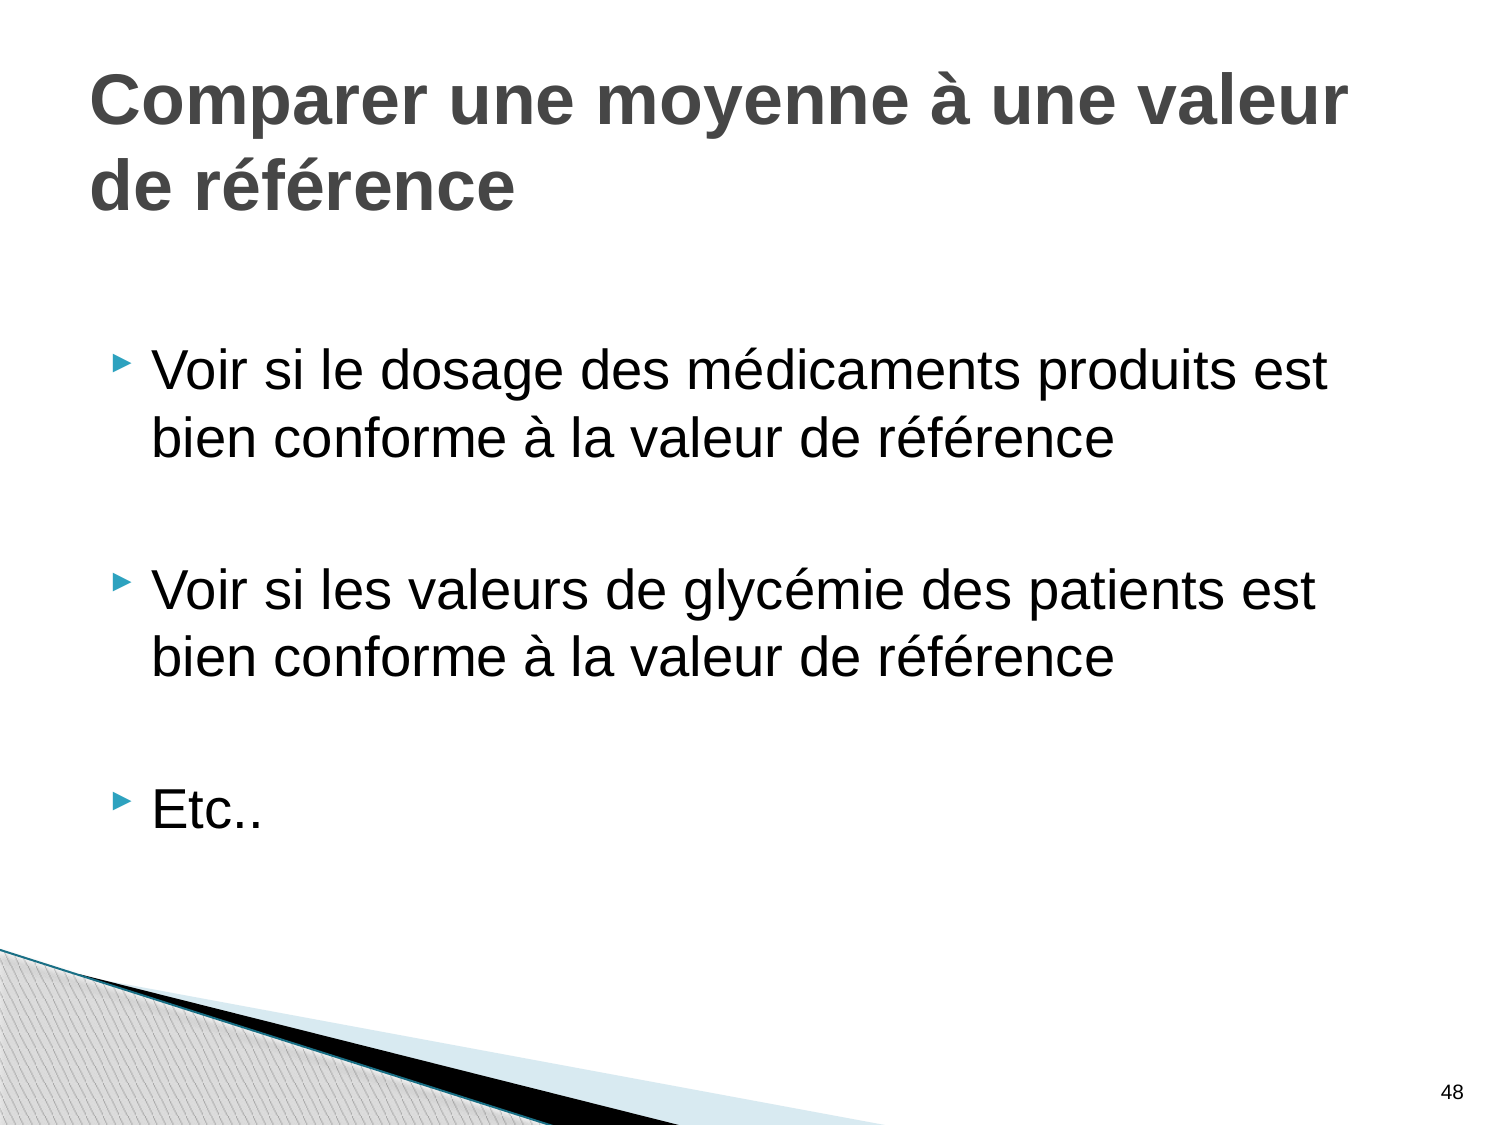

# Comparer une moyenne à une valeur de référence
Voir si le dosage des médicaments produits est bien conforme à la valeur de référence

Voir si les valeurs de glycémie des patients est bien conforme à la valeur de référence

Etc..
48